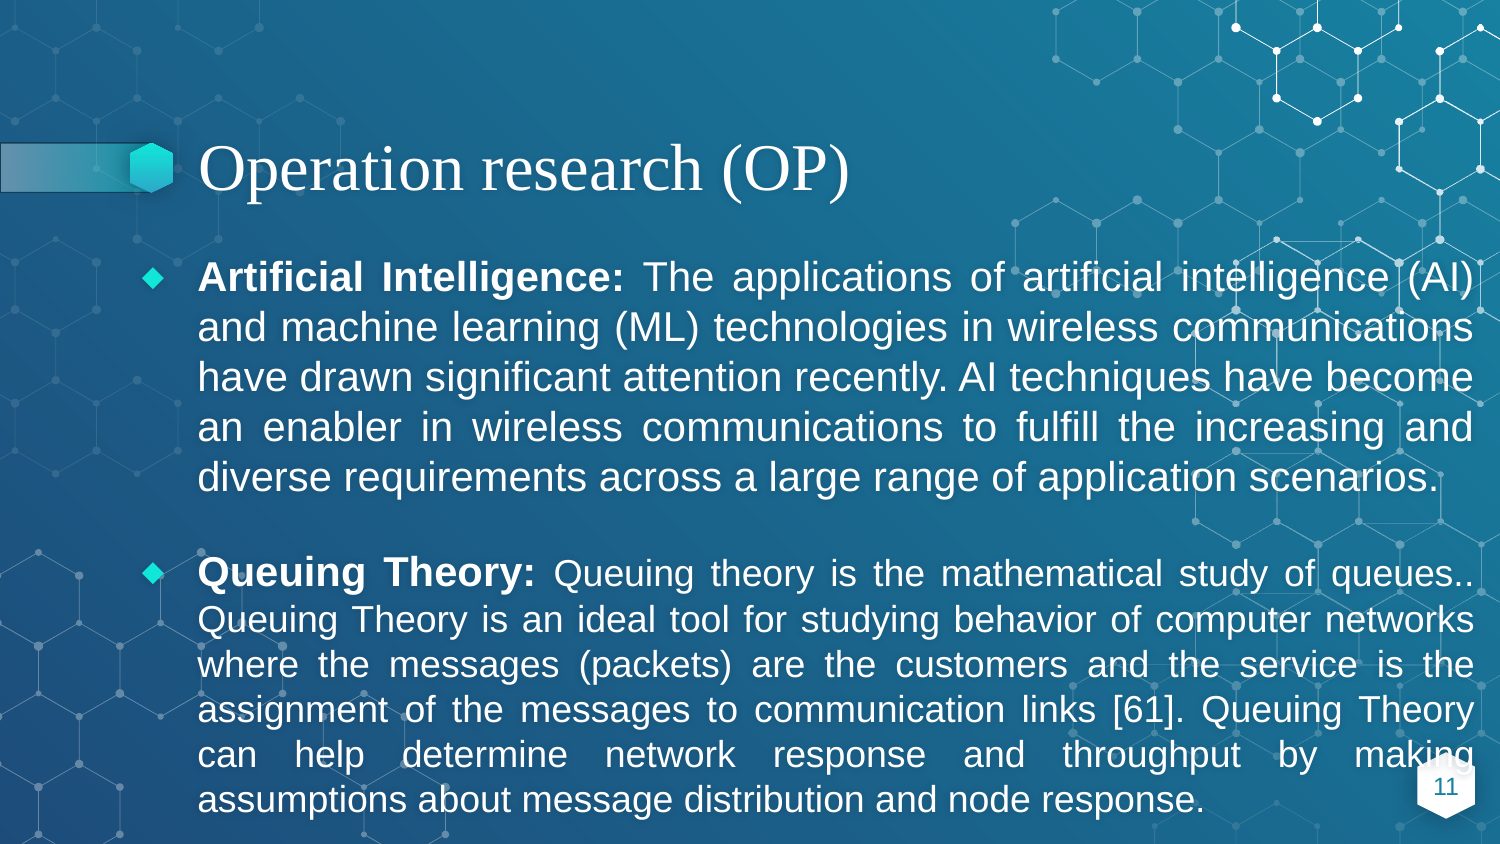

# Operation research (OP)
Artificial Intelligence: The applications of artificial intelligence (AI) and machine learning (ML) technologies in wireless communications have drawn significant attention recently. AI techniques have become an enabler in wireless communications to fulfill the increasing and diverse requirements across a large range of application scenarios.

Queuing Theory: Queuing theory is the mathematical study of queues.. Queuing Theory is an ideal tool for studying behavior of computer networks where the messages (packets) are the customers and the service is the assignment of the messages to communication links [61]. Queuing Theory can help determine network response and throughput by making assumptions about message distribution and node response.
11